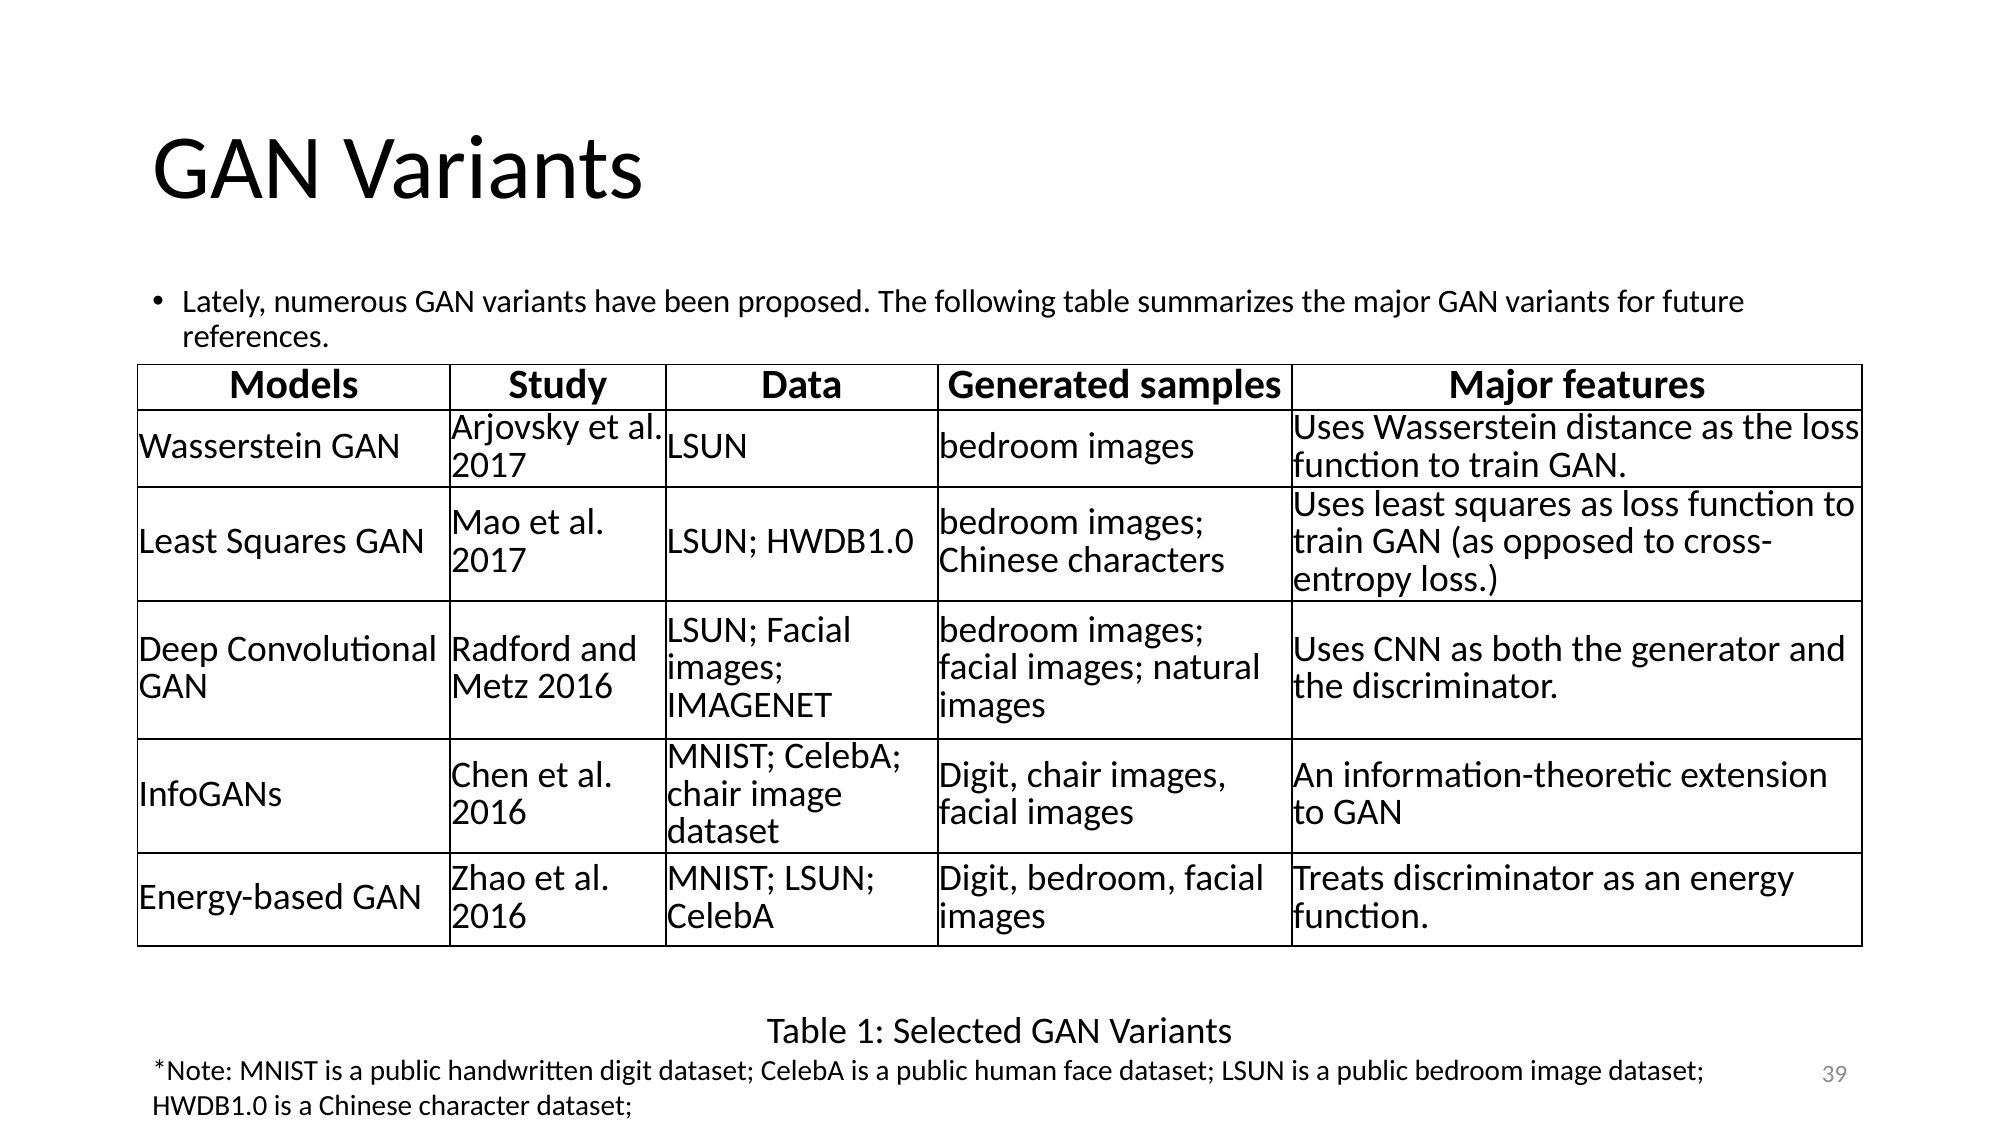

# GAN Variants
Lately, numerous GAN variants have been proposed. The following table summarizes the major GAN variants for future references.
| Models | Study | Data | Generated samples | Major features |
| --- | --- | --- | --- | --- |
| Wasserstein GAN | Arjovsky et al. 2017 | LSUN | bedroom images | Uses Wasserstein distance as the loss function to train GAN. |
| Least Squares GAN | Mao et al. 2017 | LSUN; HWDB1.0 | bedroom images; Chinese characters | Uses least squares as loss function to train GAN (as opposed to cross-entropy loss.) |
| Deep Convolutional GAN | Radford and Metz 2016 | LSUN; Facial images; IMAGENET | bedroom images; facial images; natural images | Uses CNN as both the generator and the discriminator. |
| InfoGANs | Chen et al. 2016 | MNIST; CelebA; chair image dataset | Digit, chair images, facial images | An information-theoretic extension to GAN |
| Energy-based GAN | Zhao et al. 2016 | MNIST; LSUN; CelebA | Digit, bedroom, facial images | Treats discriminator as an energy function. |
Table 1: Selected GAN Variants
39
*Note: MNIST is a public handwritten digit dataset; CelebA is a public human face dataset; LSUN is a public bedroom image dataset; HWDB1.0 is a Chinese character dataset;